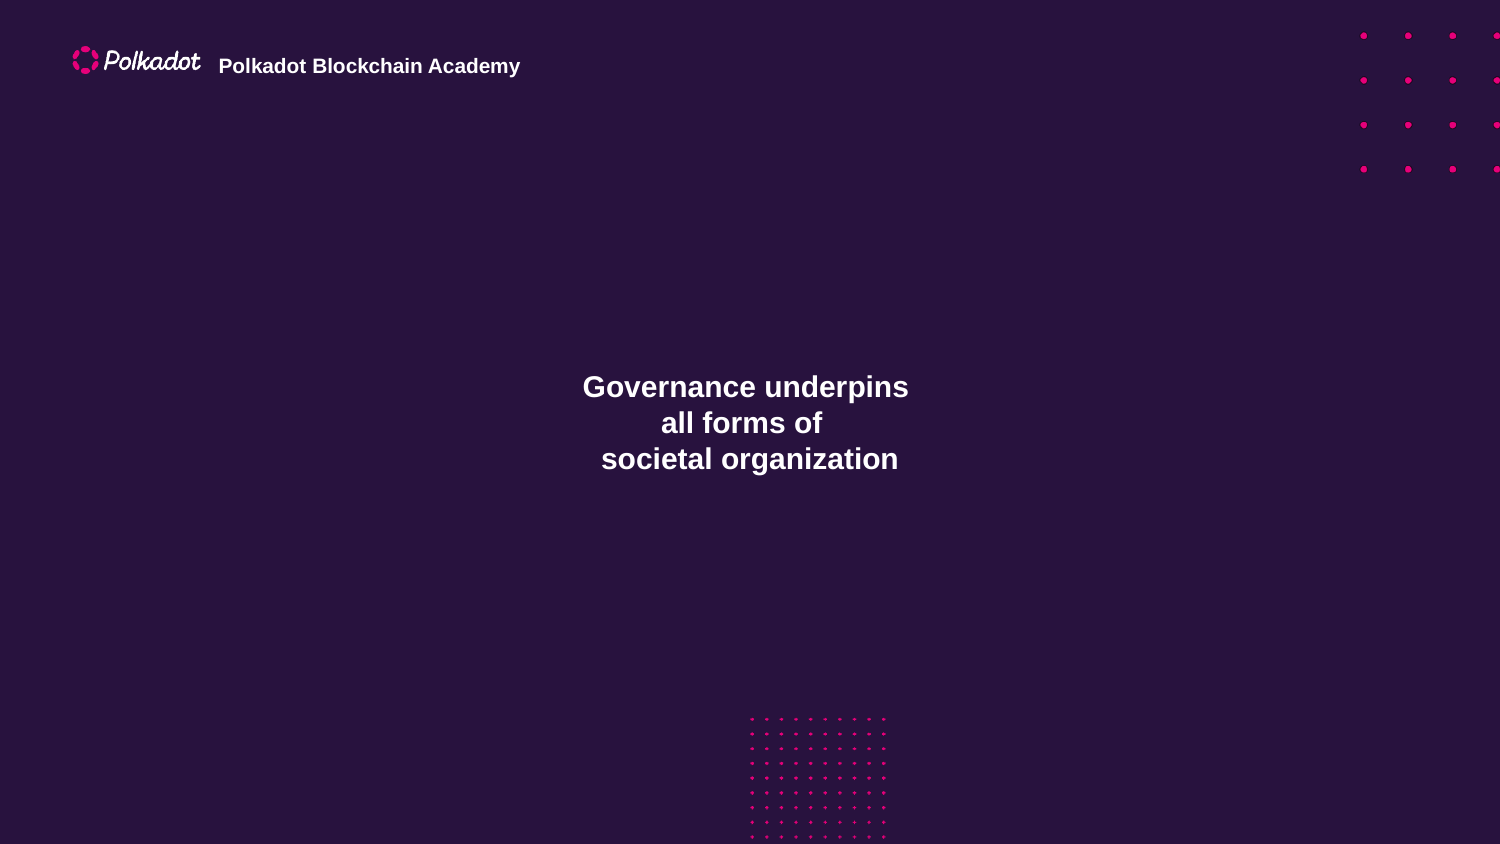

# Governance underpins
all forms of
societal organization